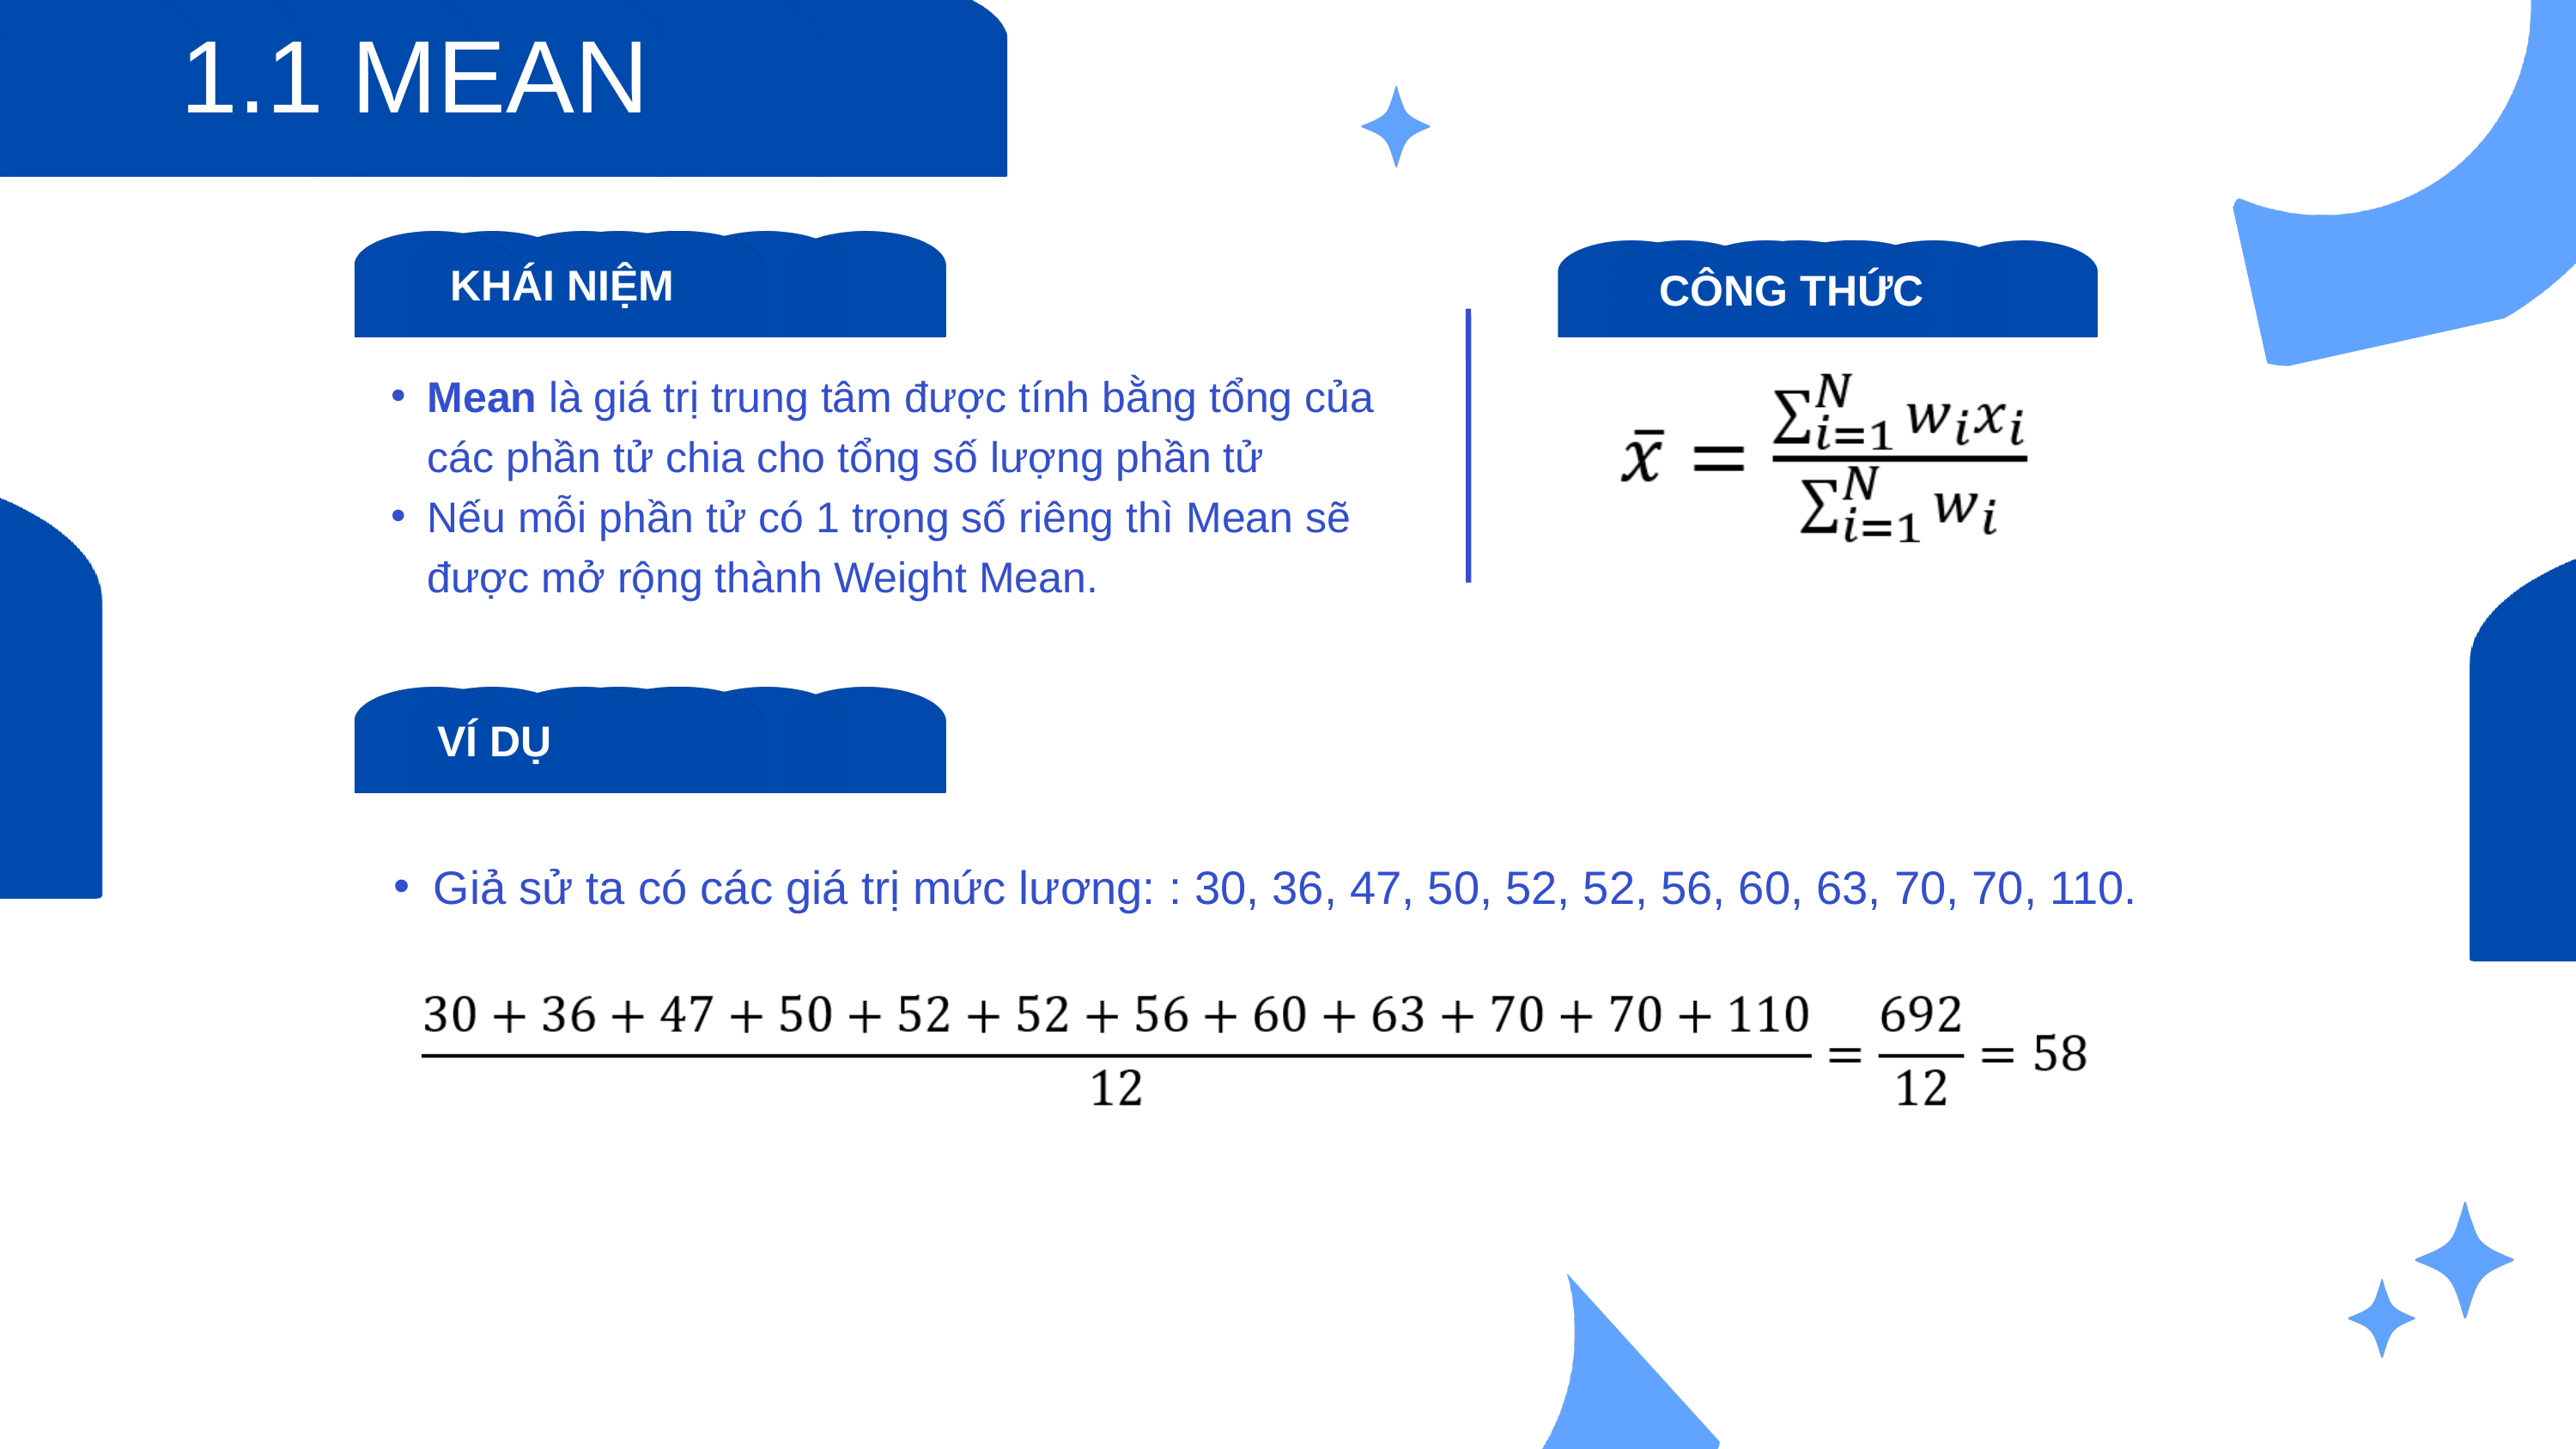

1.1 MEAN

KHÁI NIỆM
CÔNG THỨC

Mean là giá trị trung tâm được tính bằng tổng của các phần tử chia cho tổng số lượng phần tử
Nếu mỗi phần tử có 1 trọng số riêng thì Mean sẽ được mở rộng thành Weight Mean.

VÍ DỤ
Giả sử ta có các giá trị mức lương: : 30, 36, 47, 50, 52, 52, 56, 60, 63, 70, 70, 110.